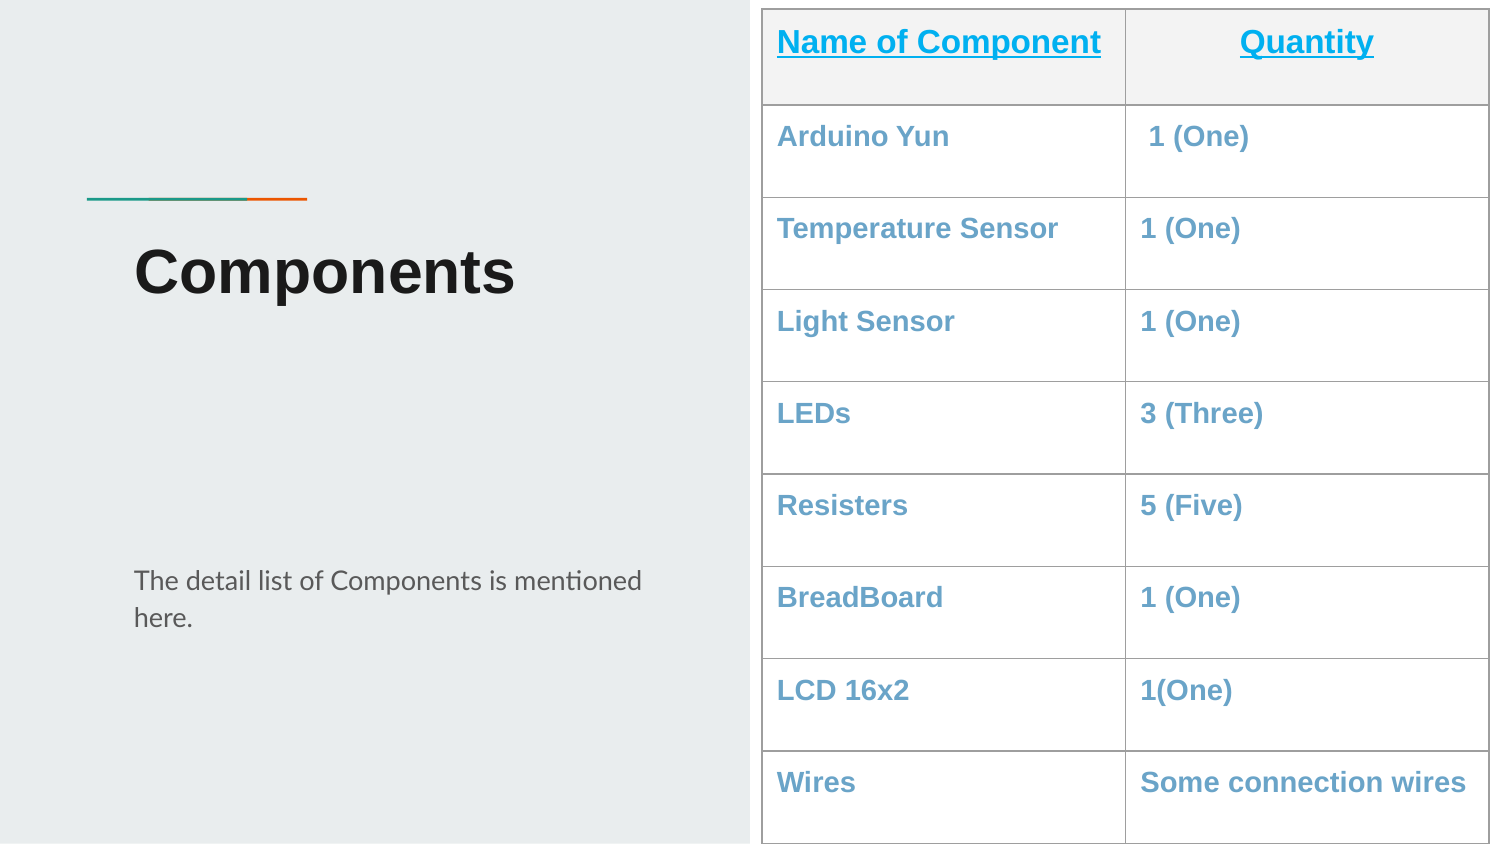

| Name of Component | Quantity |
| --- | --- |
| Arduino Yun | 1 (One) |
| Temperature Sensor | 1 (One) |
| Light Sensor | 1 (One) |
| LEDs | 3 (Three) |
| Resisters | 5 (Five) |
| BreadBoard | 1 (One) |
| LCD 16x2 | 1(One) |
| Wires | Some connection wires |
# Components
1
The detail list of Components is mentioned here.